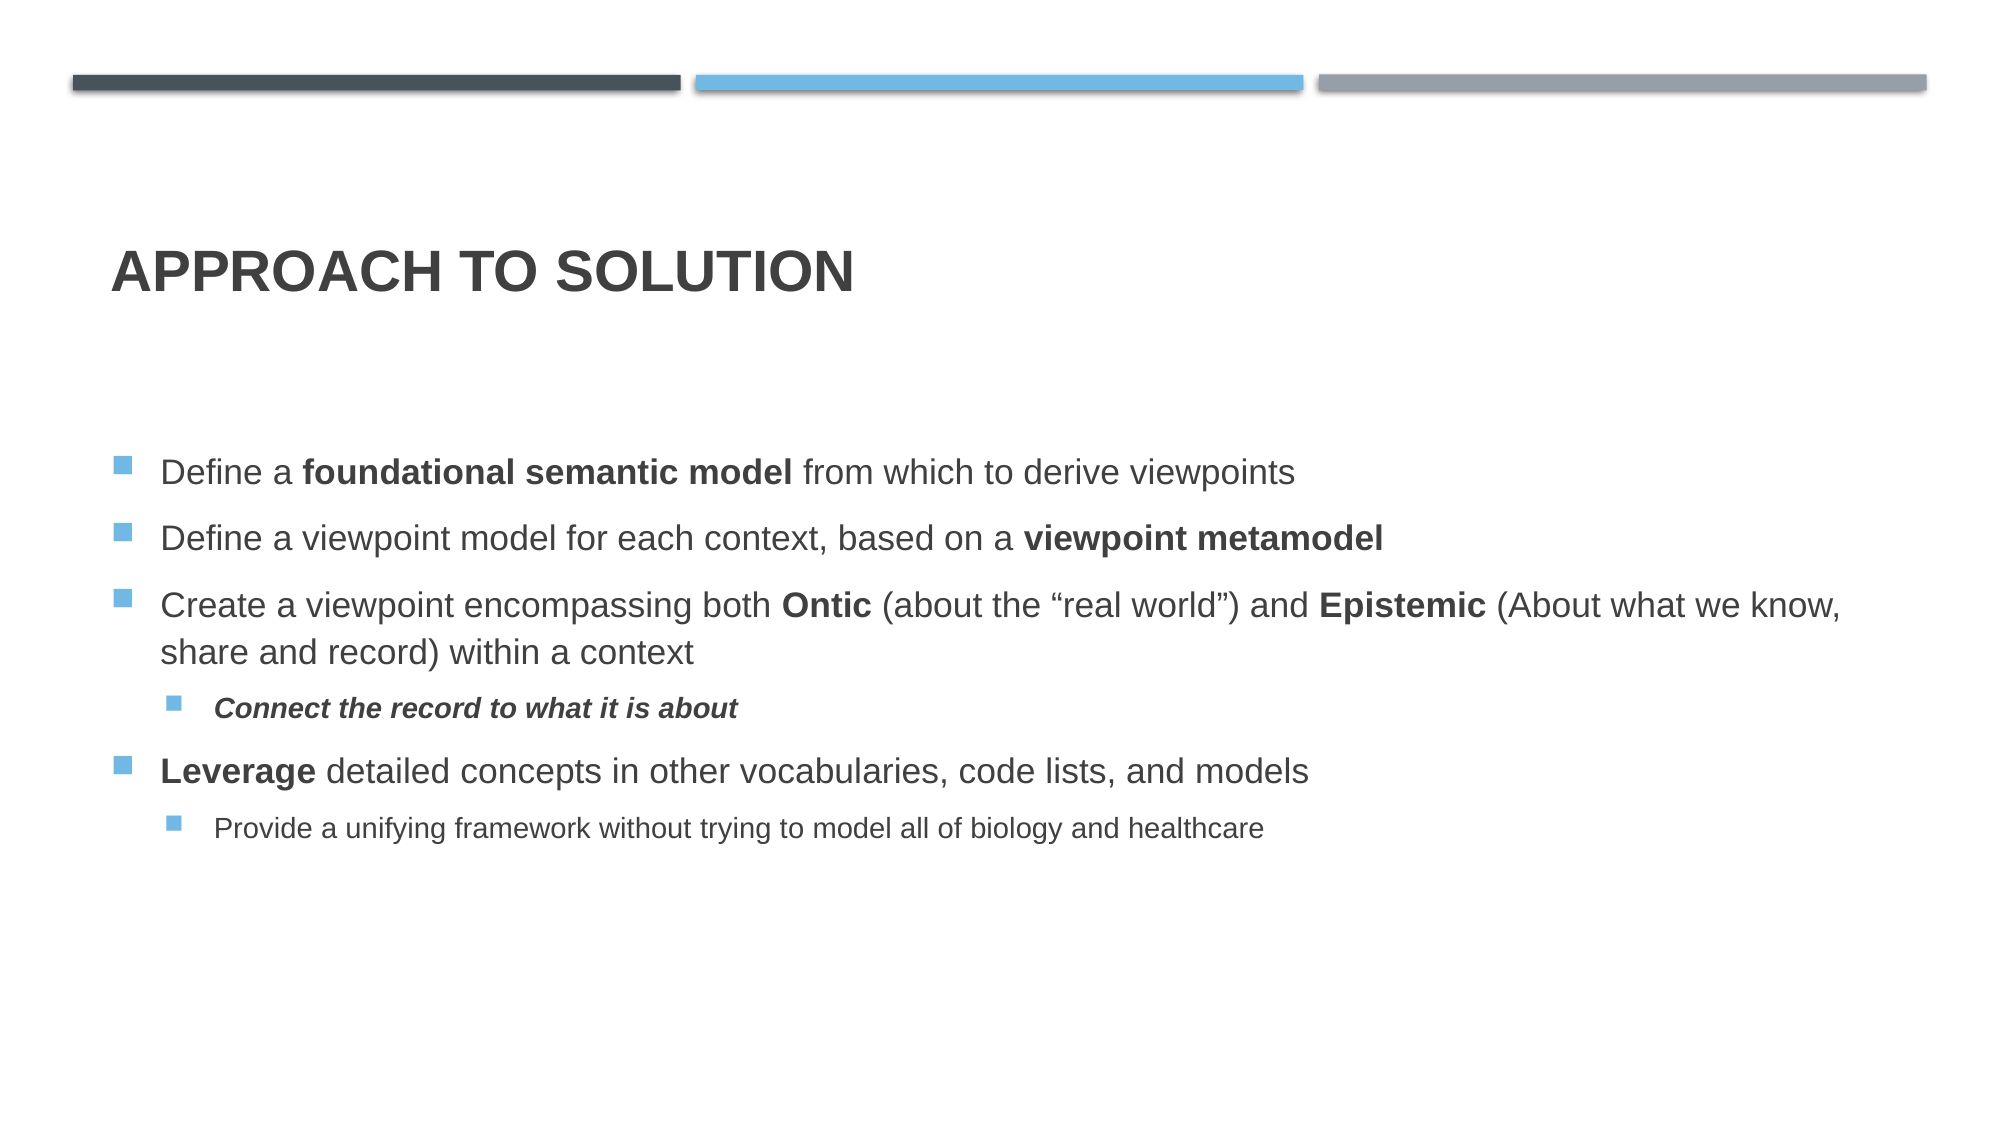

# Approach to solution
Define a foundational semantic model from which to derive viewpoints
Define a viewpoint model for each context, based on a viewpoint metamodel
Create a viewpoint encompassing both Ontic (about the “real world”) and Epistemic (About what we know, share and record) within a context
Connect the record to what it is about
Leverage detailed concepts in other vocabularies, code lists, and models
Provide a unifying framework without trying to model all of biology and healthcare